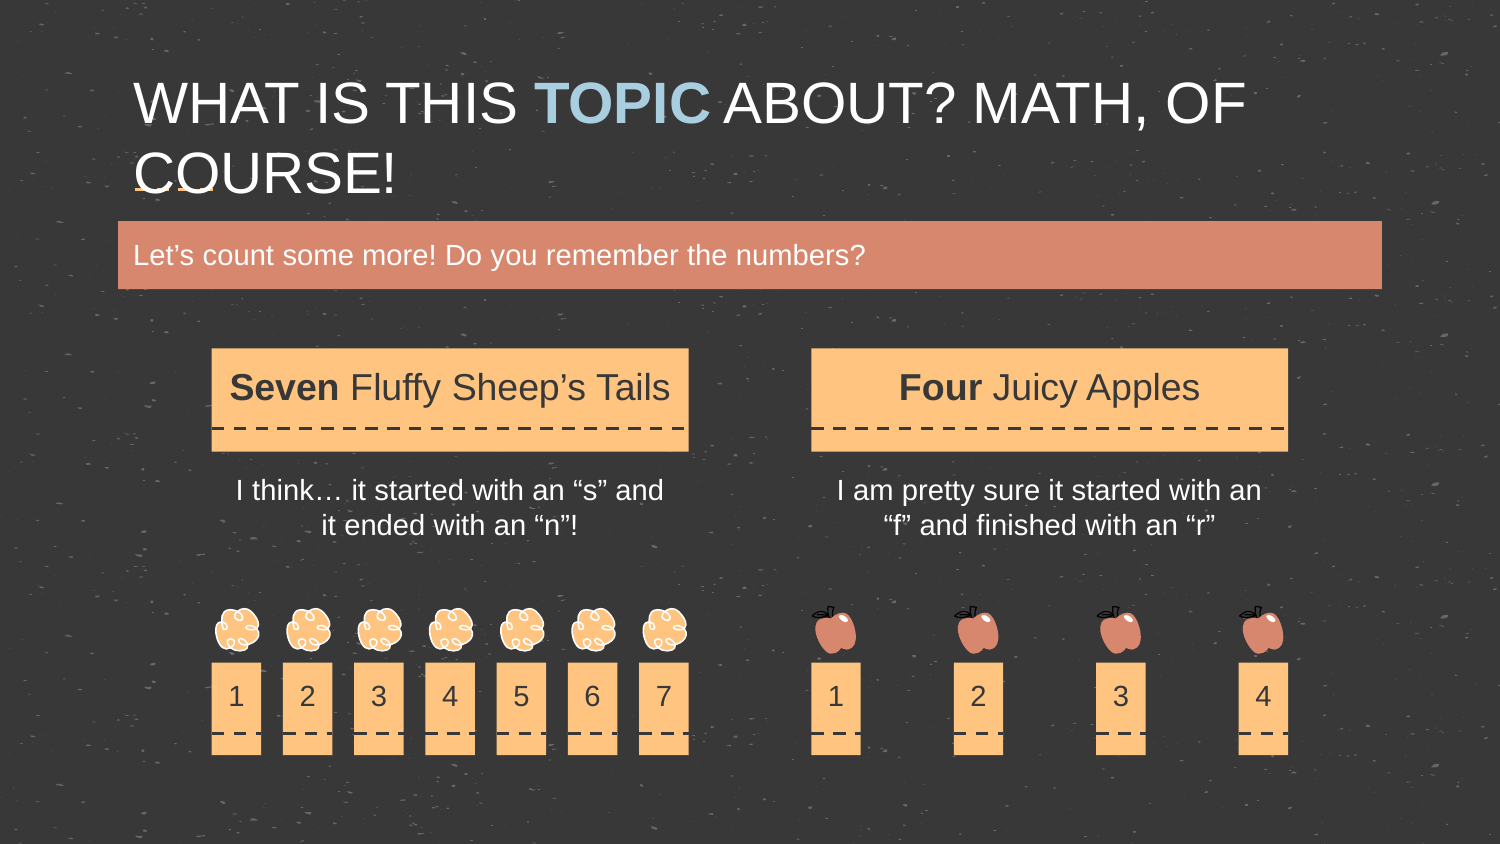

# WHAT IS THIS TOPIC ABOUT? MATH, OF COURSE!
Let’s count some more! Do you remember the numbers?
Seven Fluffy Sheep’s Tails
Four Juicy Apples
I think… it started with an “s” and it ended with an “n”!
I am pretty sure it started with an “f” and finished with an “r”

1
2
3
4
5
6
7
1
2
3
4